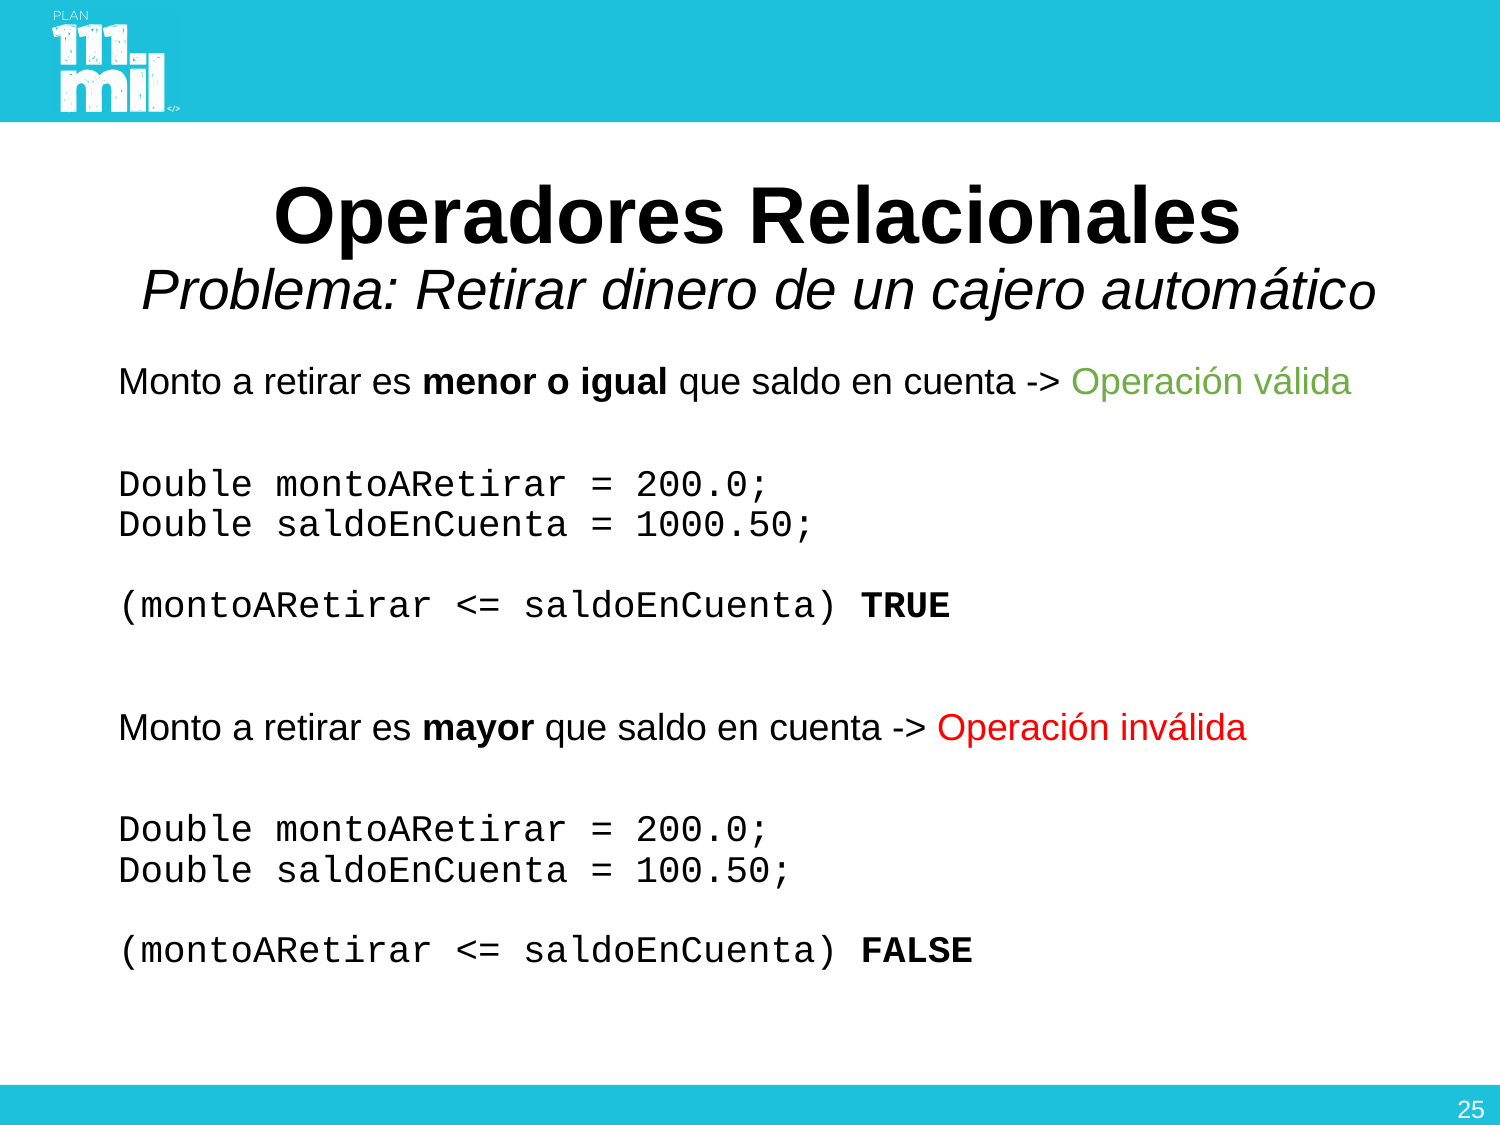

# Operadores Relacionales Problema: Retirar dinero de un cajero automático
Monto a retirar es menor o igual que saldo en cuenta -> Operación válida

Double montoARetirar = 200.0;
Double saldoEnCuenta = 1000.50;

(montoARetirar <= saldoEnCuenta) TRUE

Monto a retirar es mayor que saldo en cuenta -> Operación inválida

Double montoARetirar = 200.0;
Double saldoEnCuenta = 100.50;

(montoARetirar <= saldoEnCuenta) FALSE

25